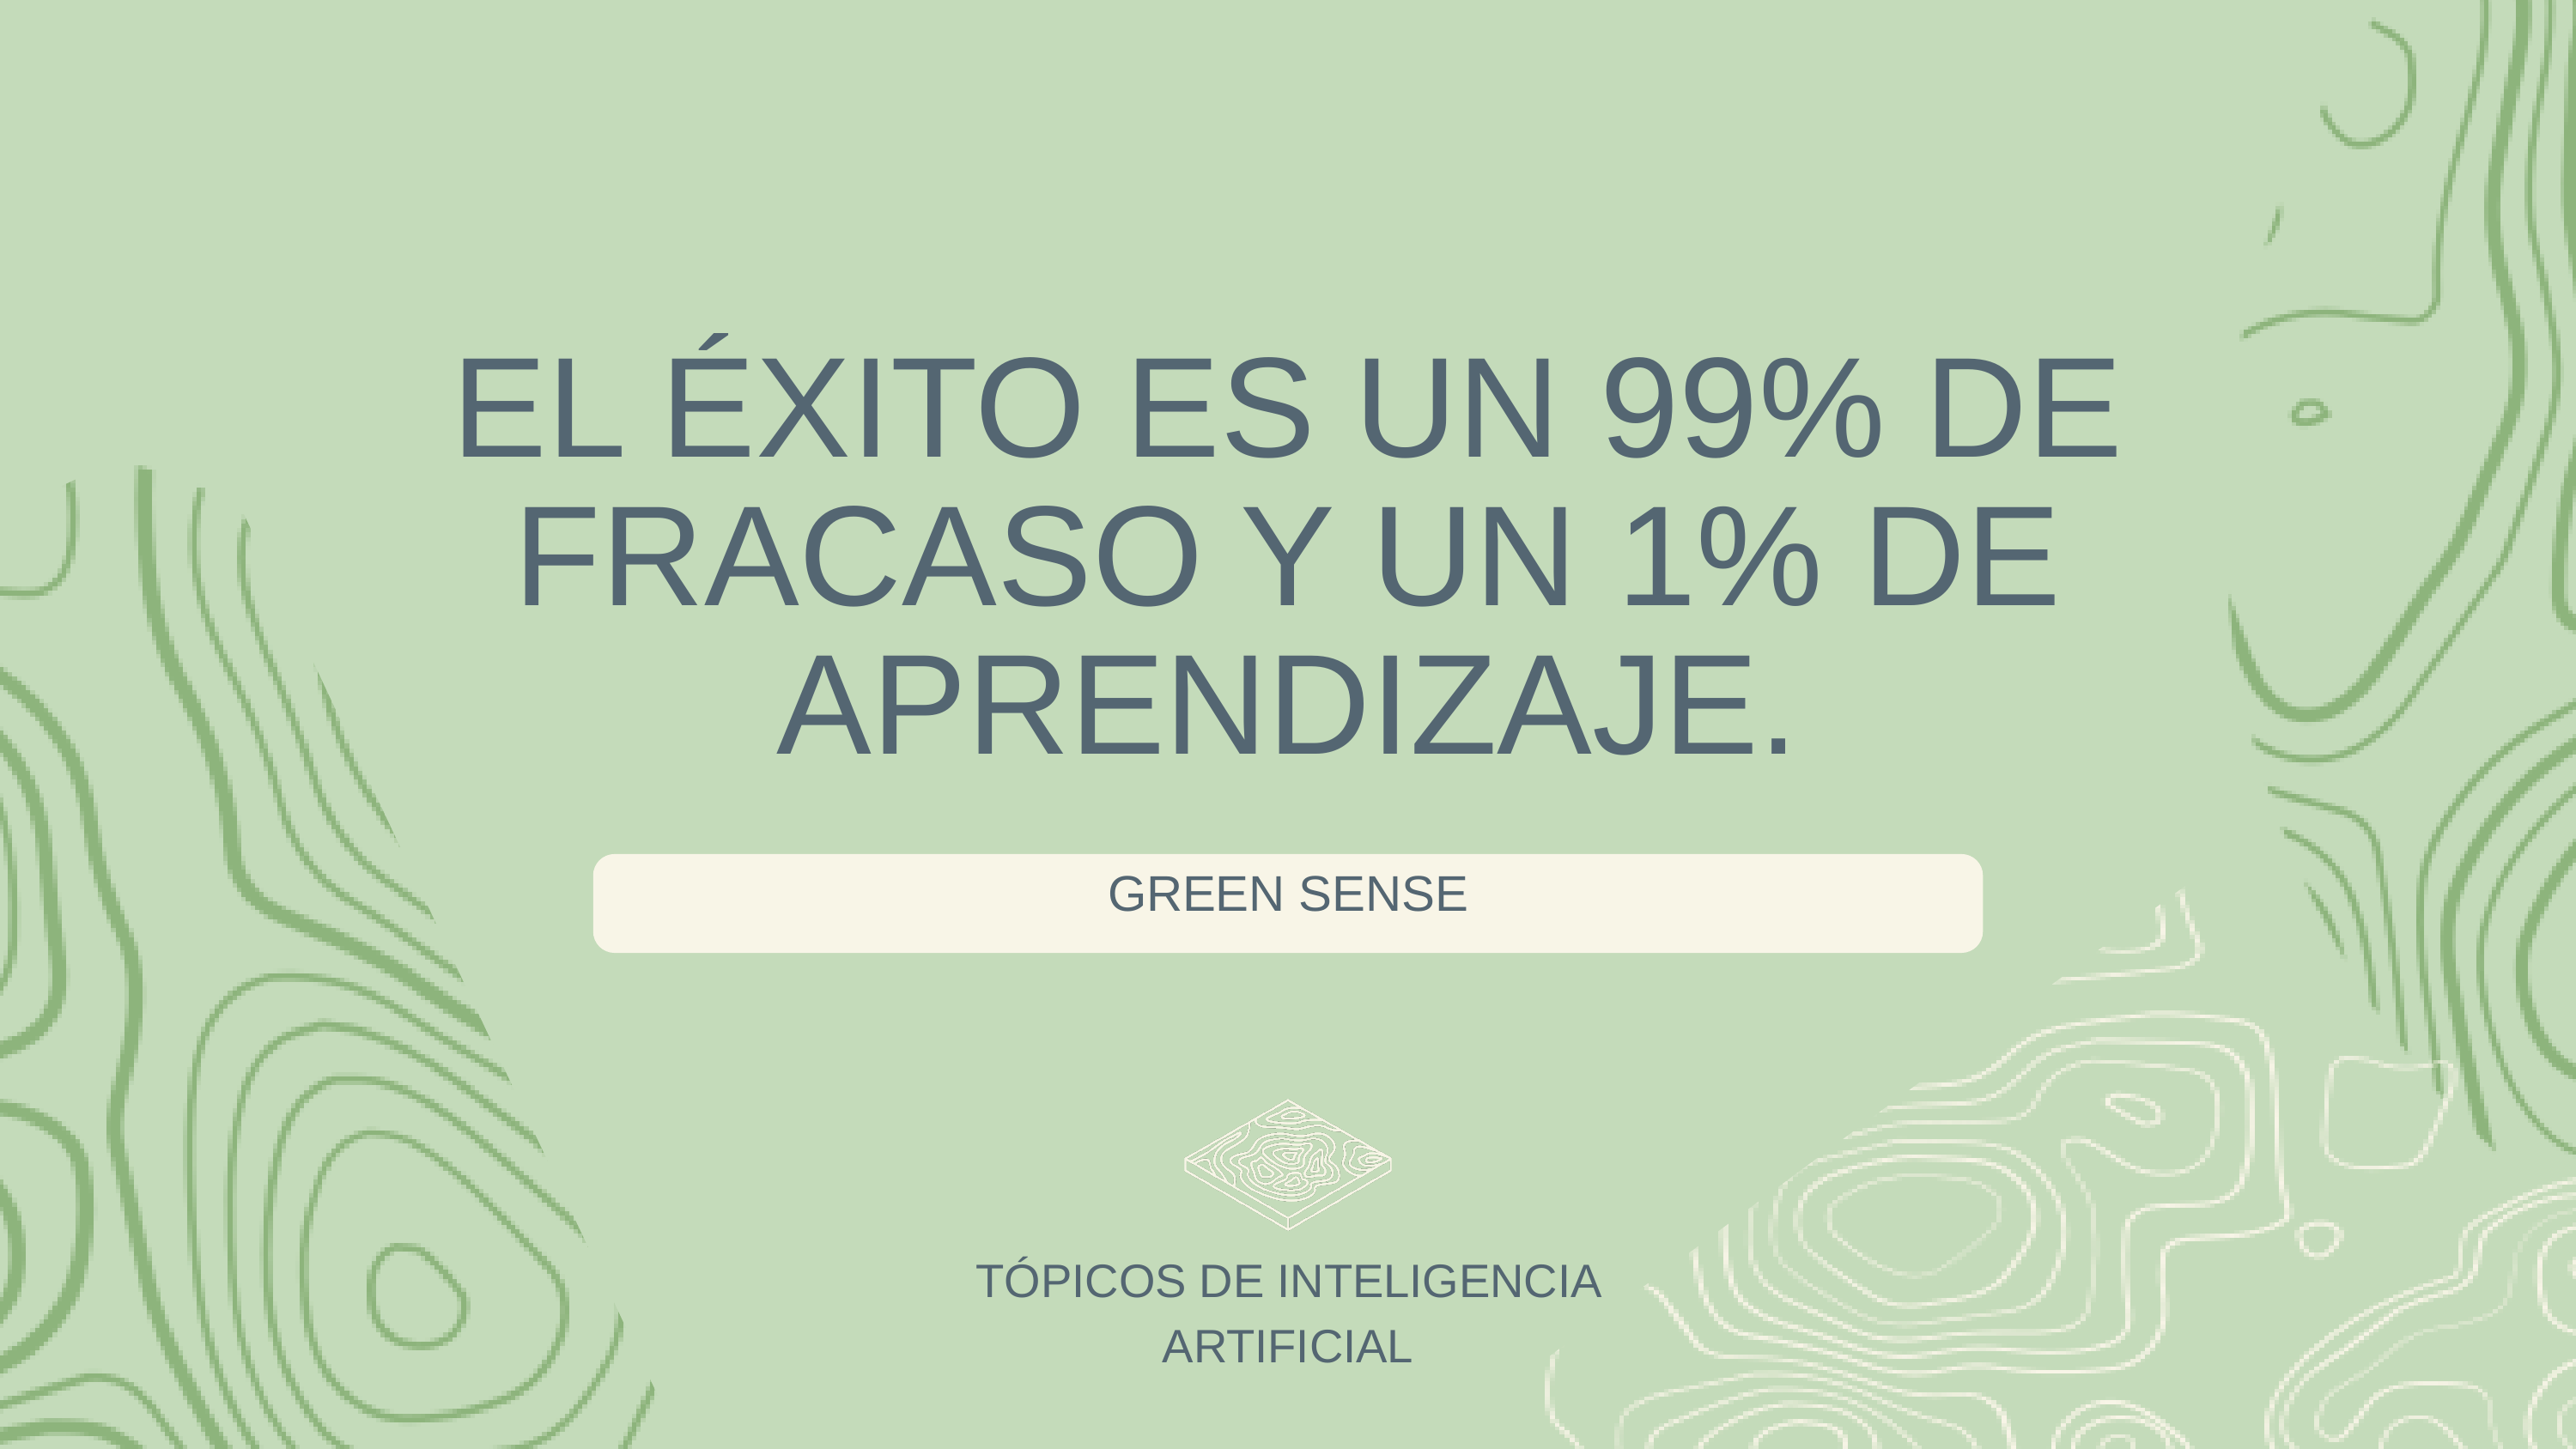

EL ÉXITO ES UN 99% DE FRACASO Y UN 1% DE APRENDIZAJE.

GREEN SENSE

TÓPICOS DE INTELIGENCIA ARTIFICIAL